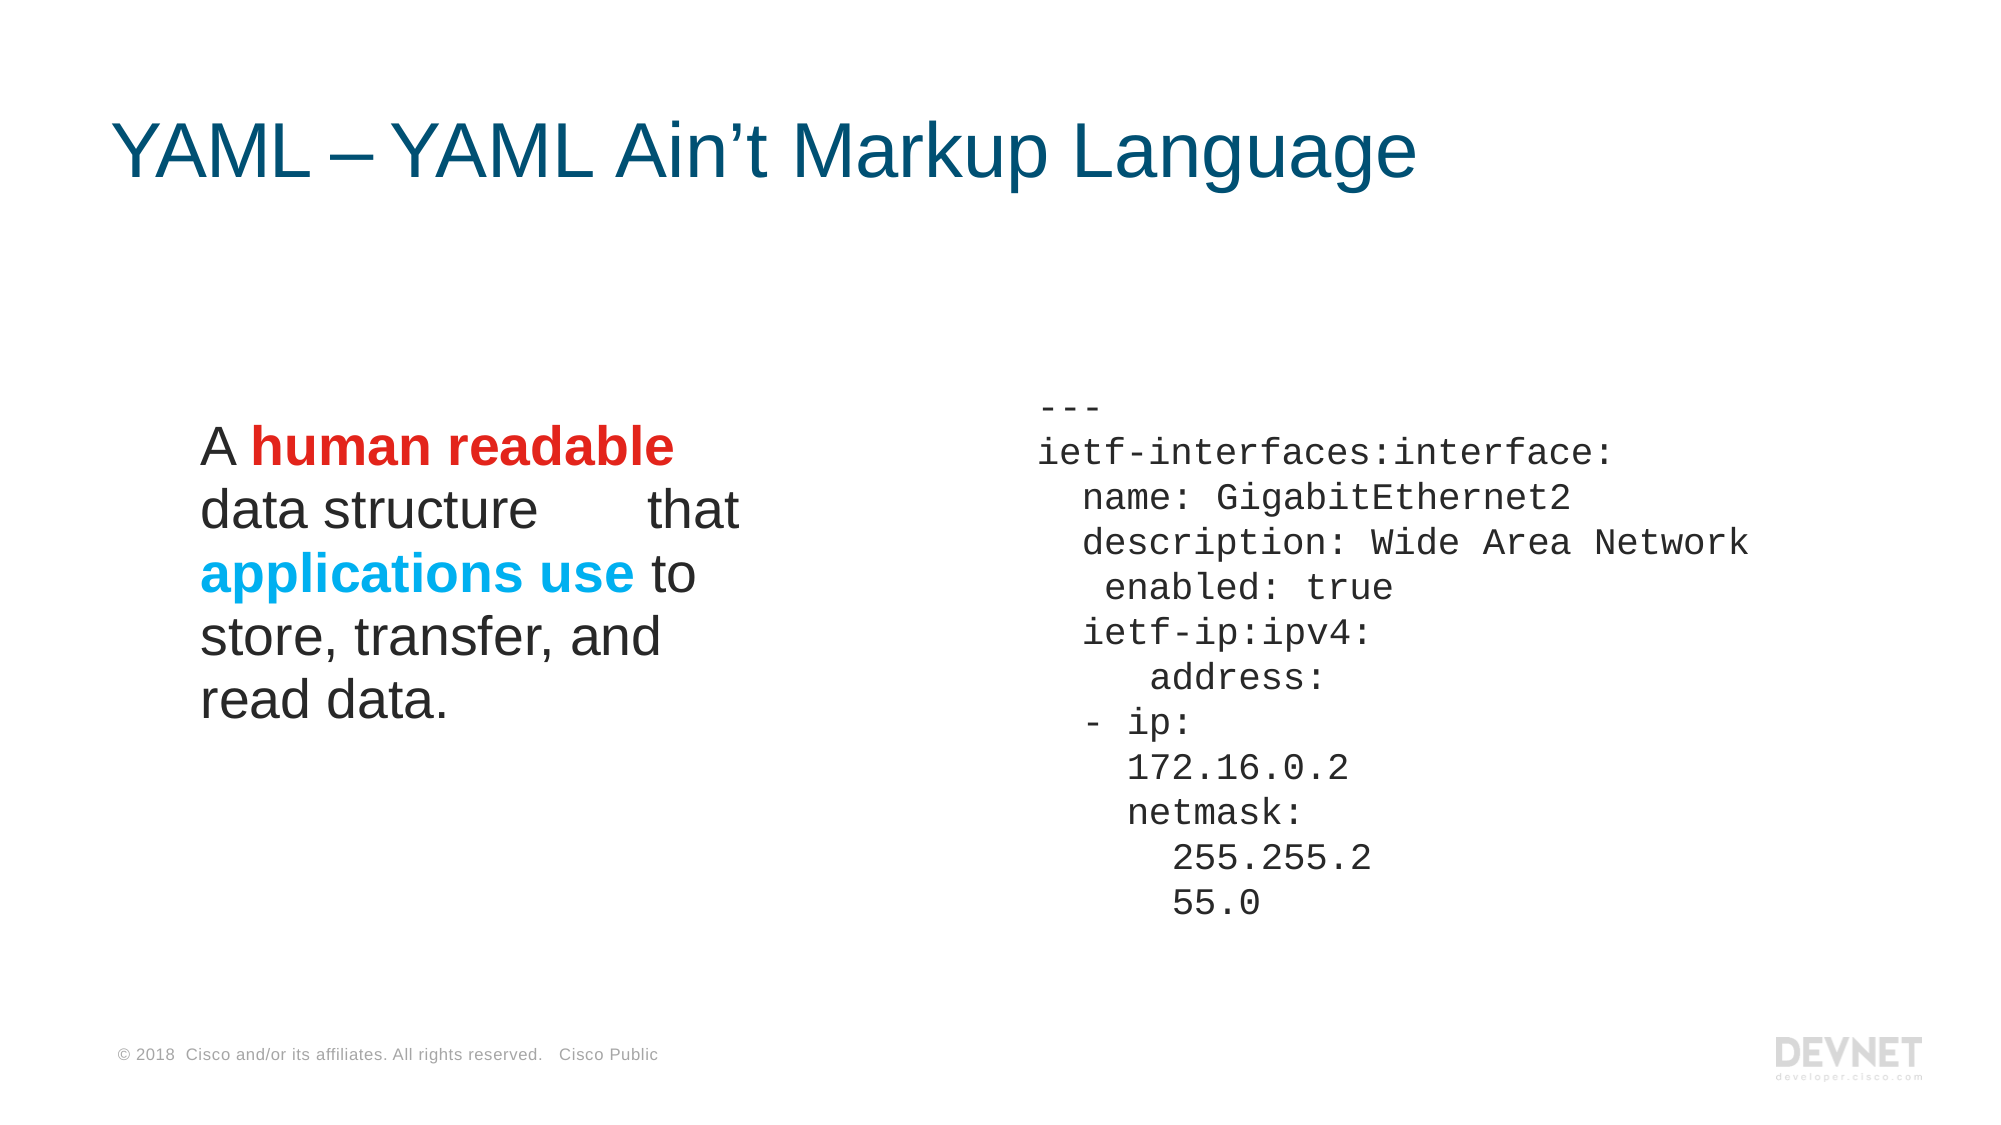

# YAML –YAML Ain’t Markup Language
---
ietf-interfaces:interface:  name: GigabitEthernet2  description: Wide Area Network  enabled: true
ietf-ip:ipv4:  address:
- ip: 172.16.0.2
netmask: 255.255.255.0
A human readable data structure       that applications use to store, transfer, and read data.